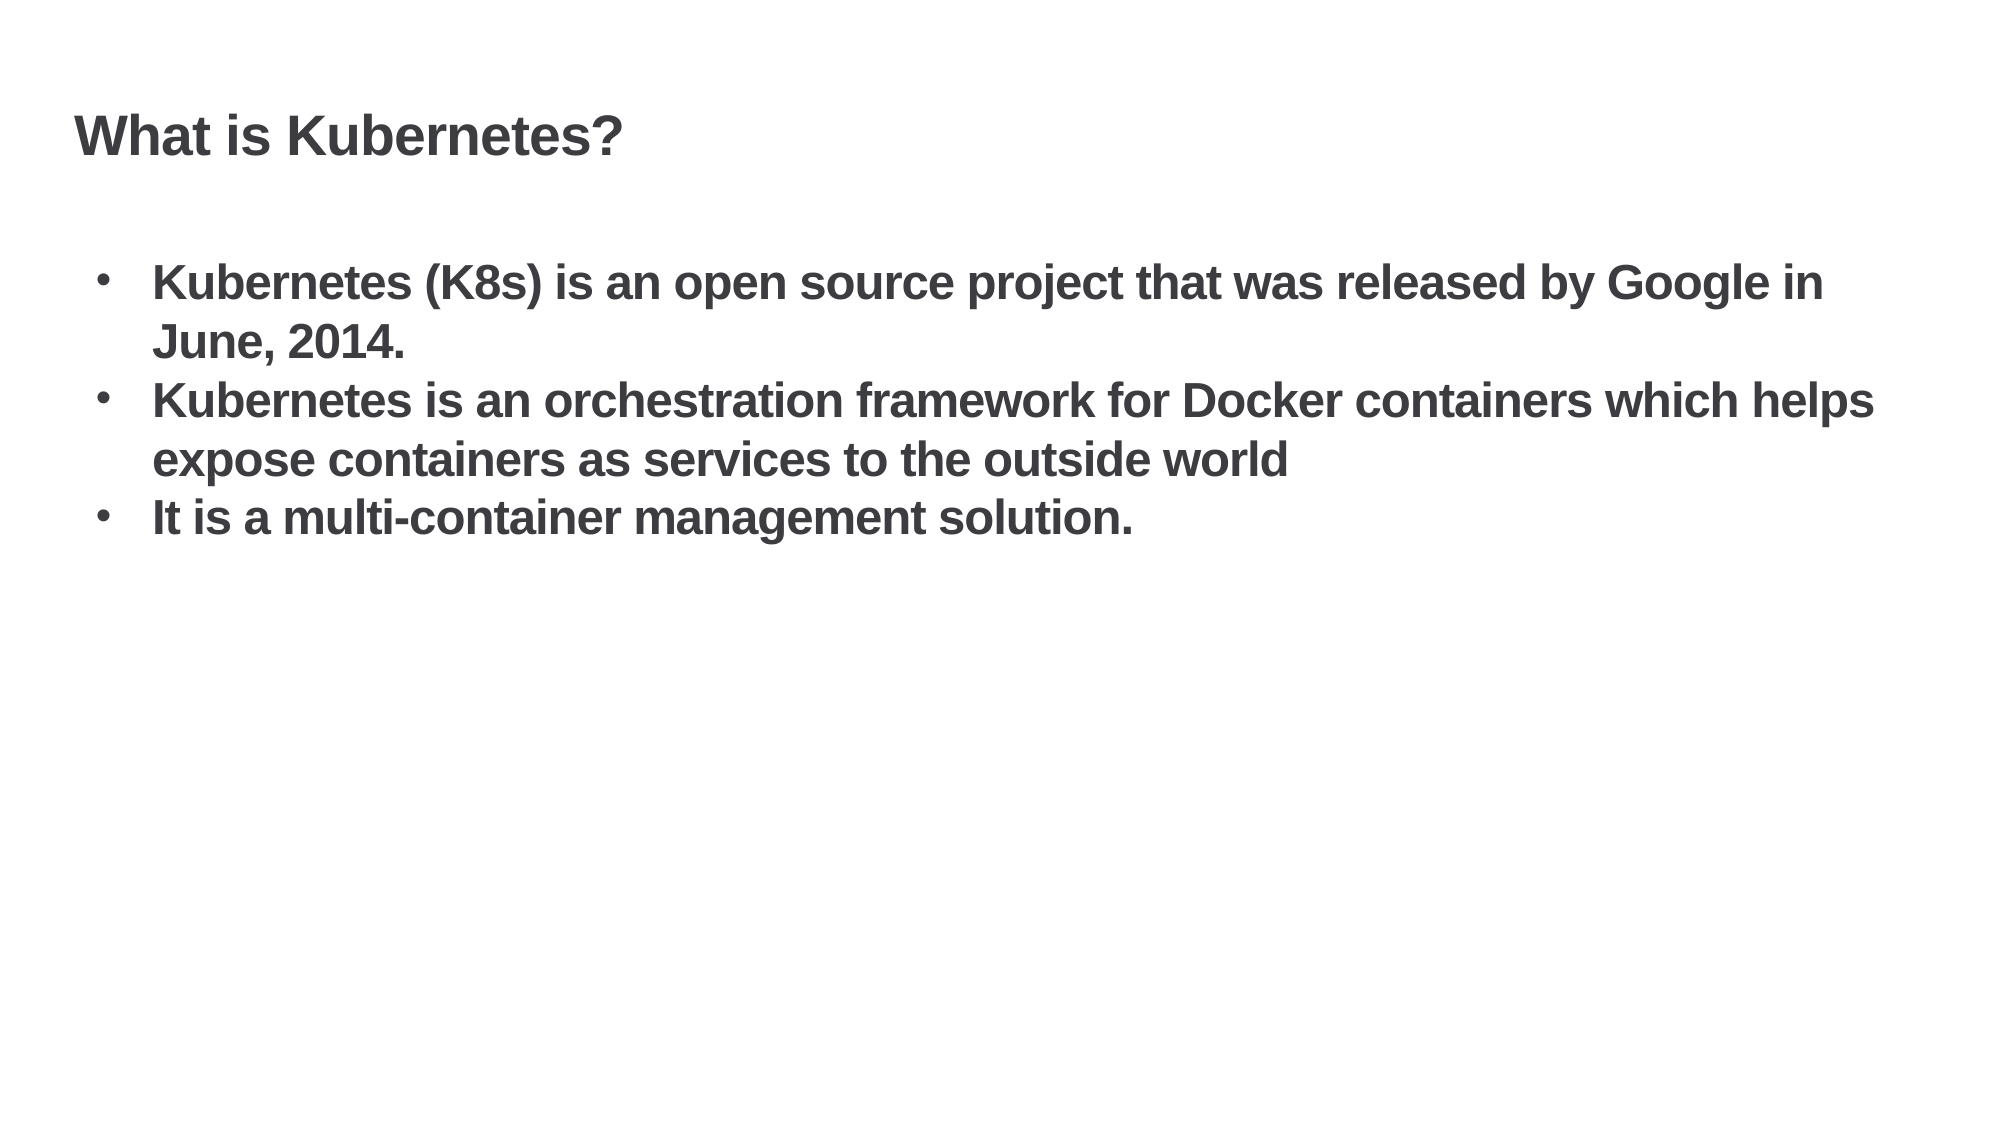

# What is Kubernetes?
Kubernetes (K8s) is an open source project that was released by Google in June, 2014.
Kubernetes is an orchestration framework for Docker containers which helps expose containers as services to the outside world
It is a multi-container management solution.